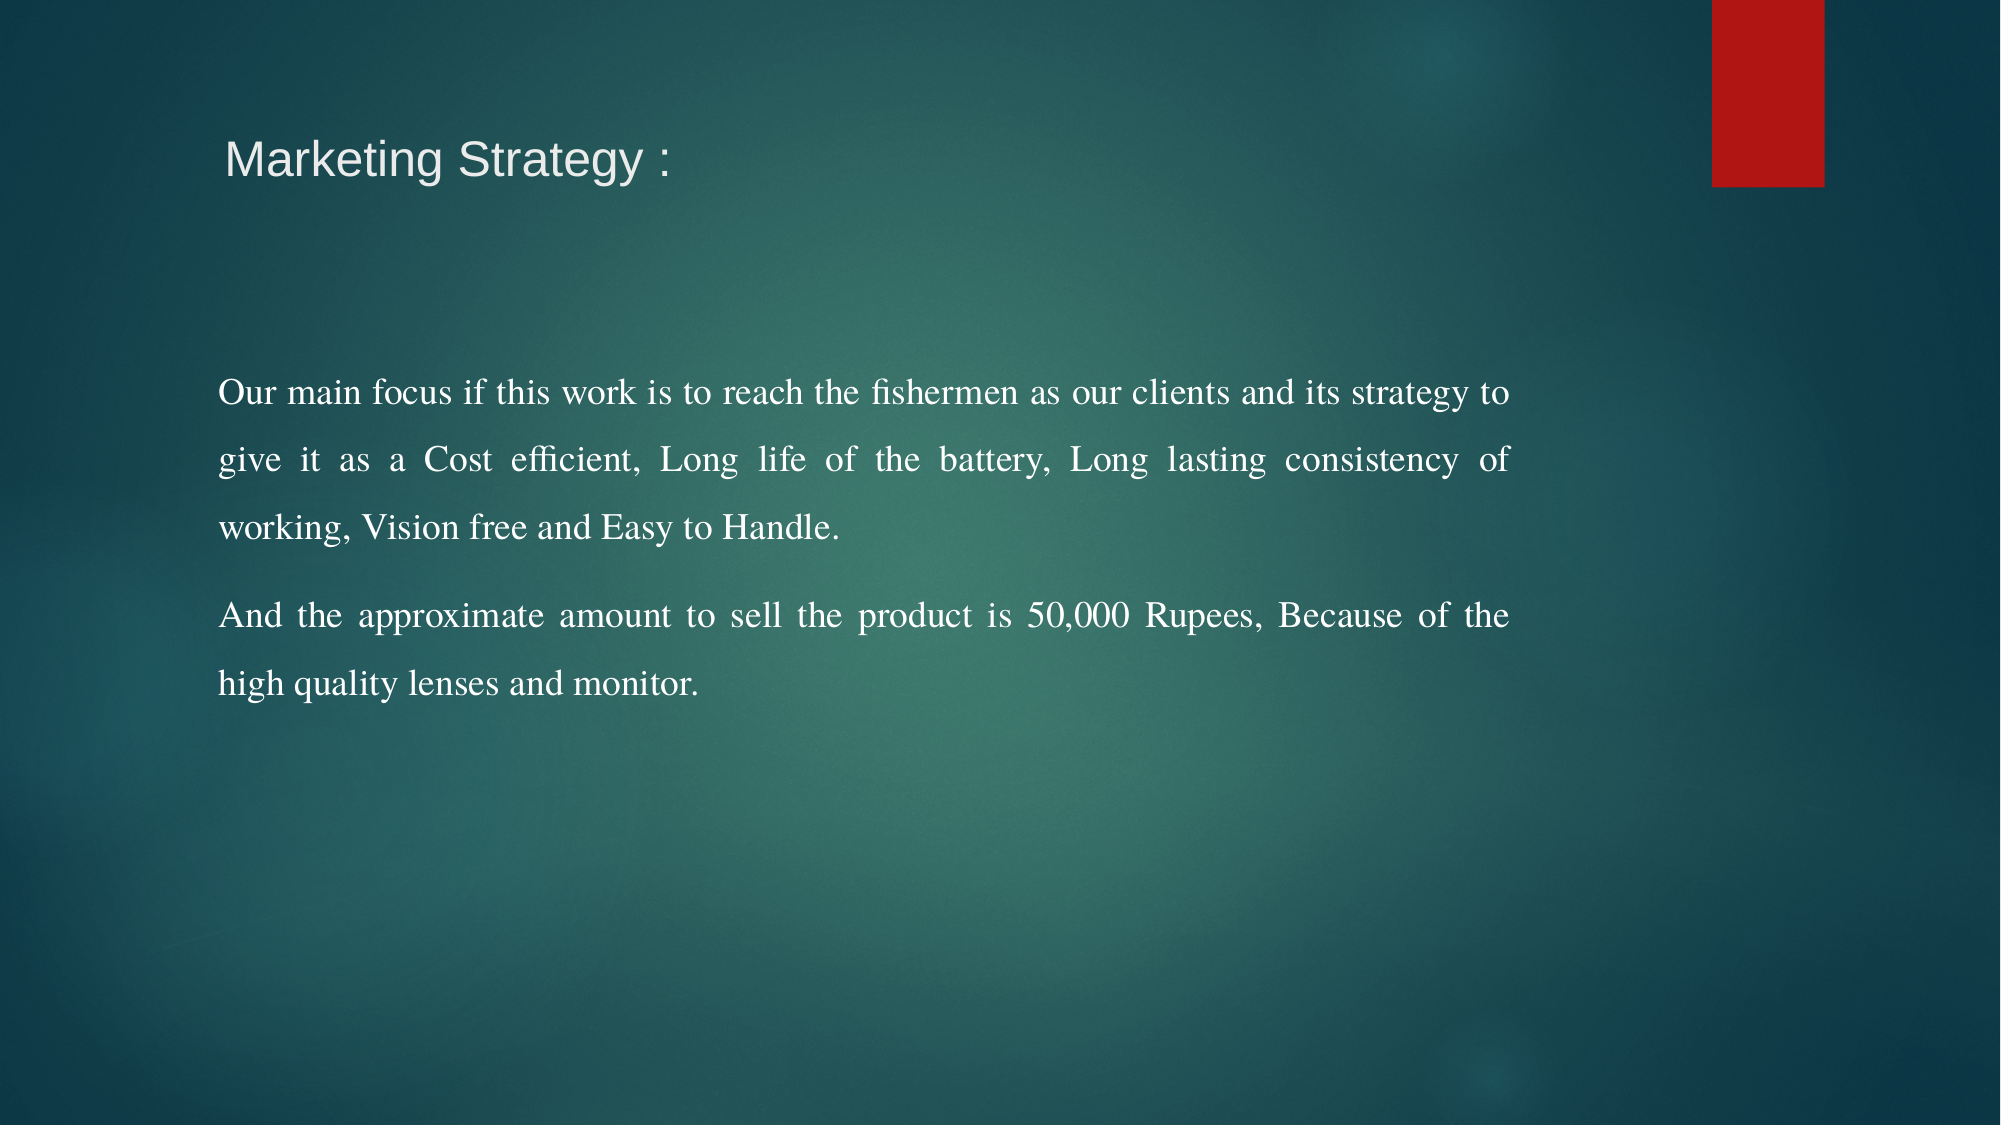

# Marketing Strategy :
Our main focus if this work is to reach the fishermen as our clients and its strategy to give it as a Cost efficient, Long life of the battery, Long lasting consistency of working, Vision free and Easy to Handle.
And the approximate amount to sell the product is 50,000 Rupees, Because of the high quality lenses and monitor.